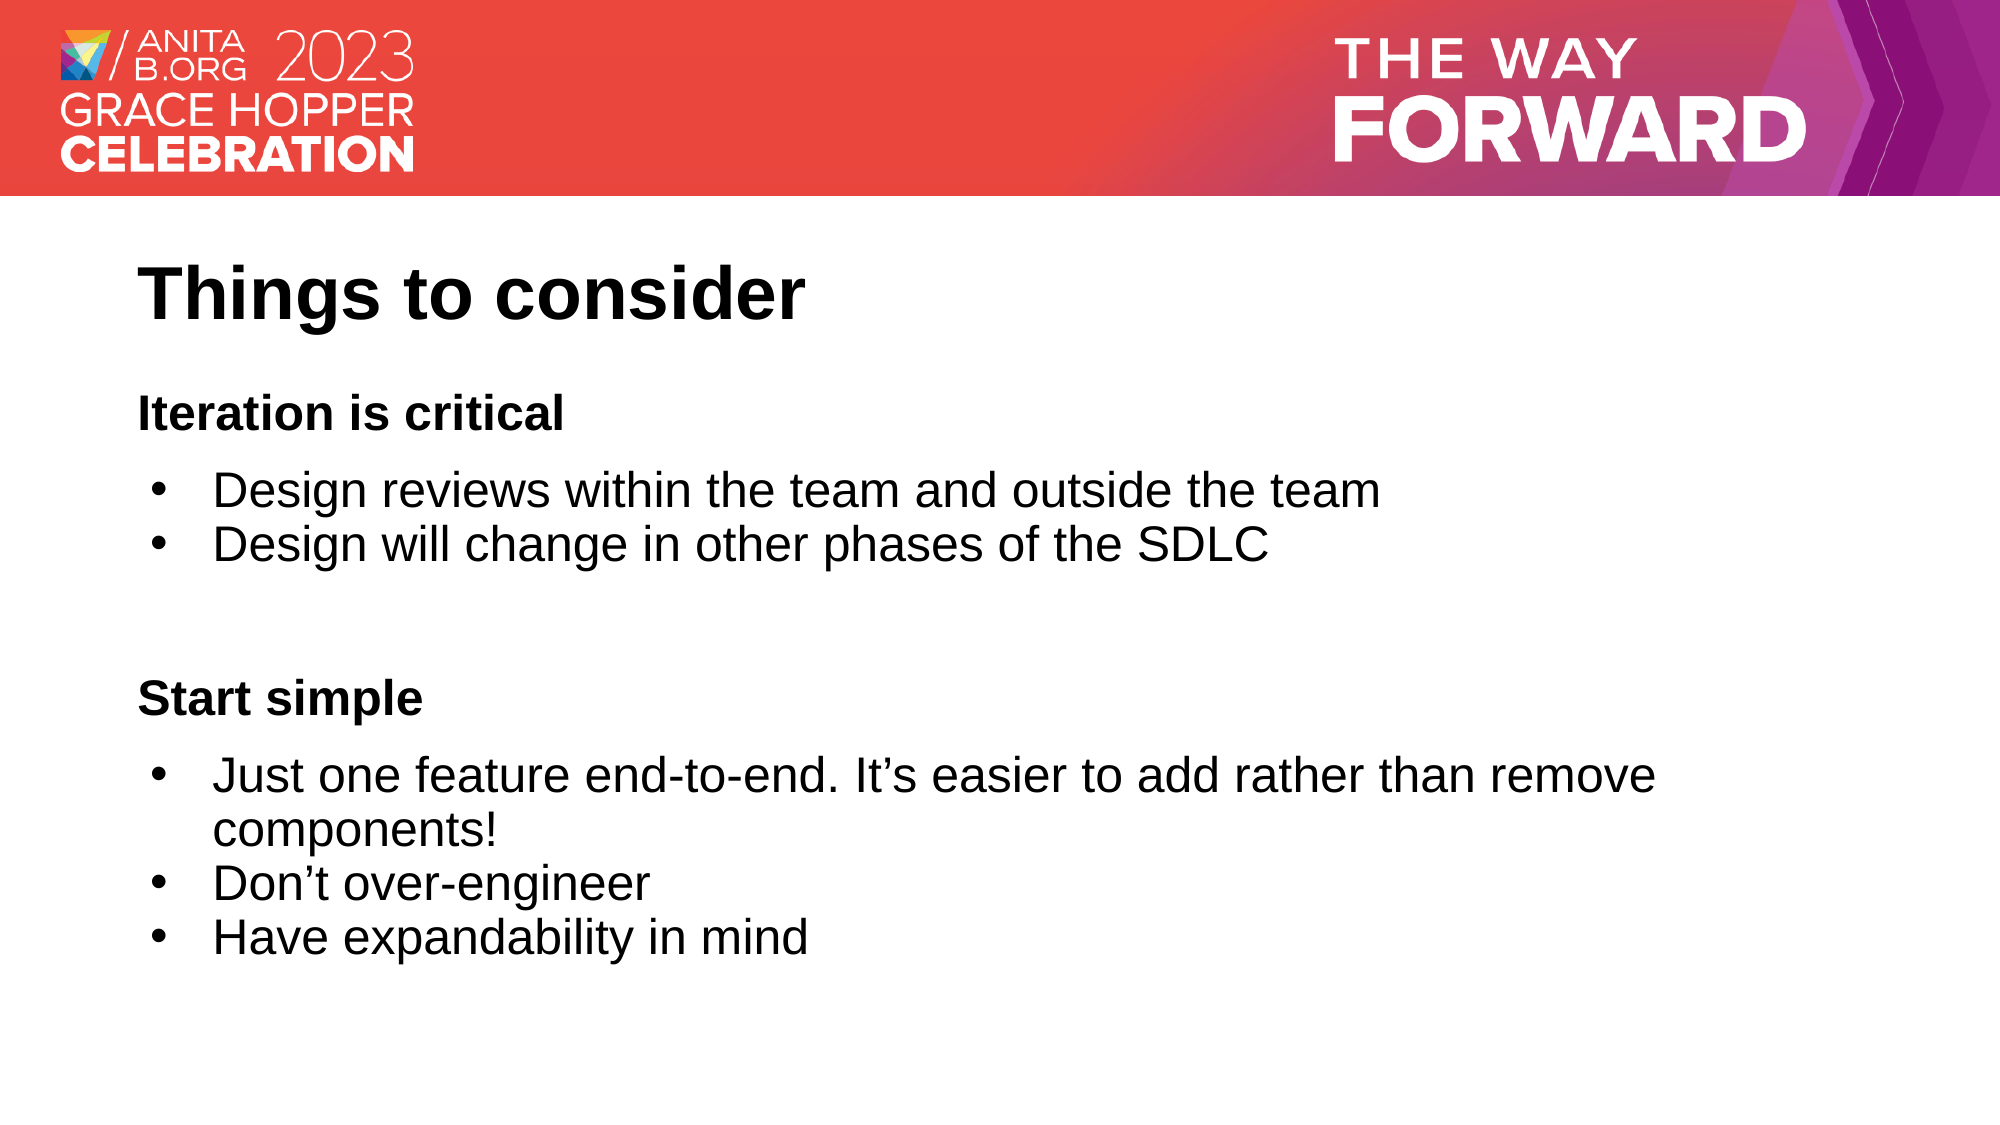

# Things to consider
Iteration is critical
Design reviews within the team and outside the team
Design will change in other phases of the SDLC

Start simple
Just one feature end-to-end. It’s easier to add rather than remove components!
Don’t over-engineer
Have expandability in mind